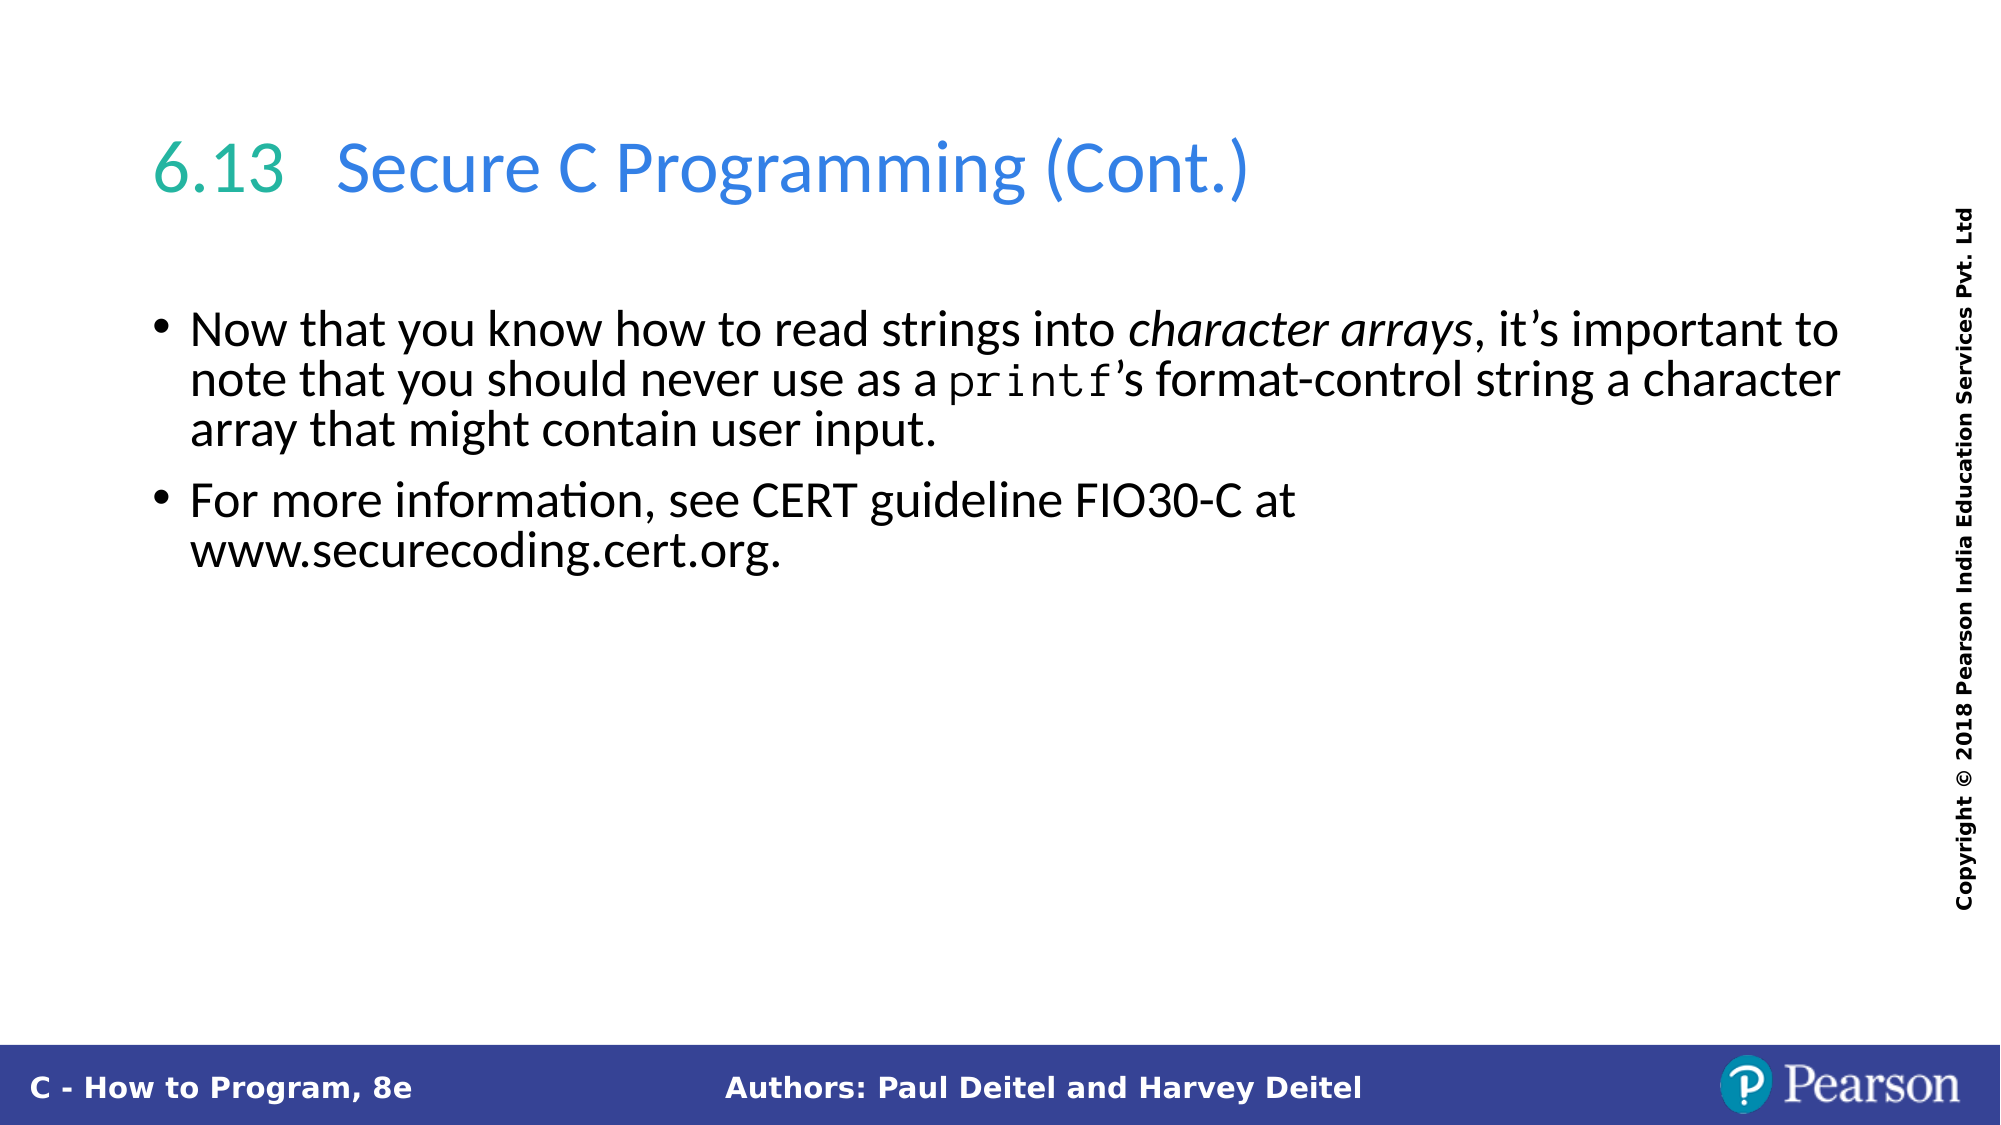

# 6.13   Secure C Programming (Cont.)
Now that you know how to read strings into character arrays, it’s important to note that you should never use as a printf’s format-control string a character array that might contain user input.
For more information, see CERT guideline FIO30-C at www.securecoding.cert.org.